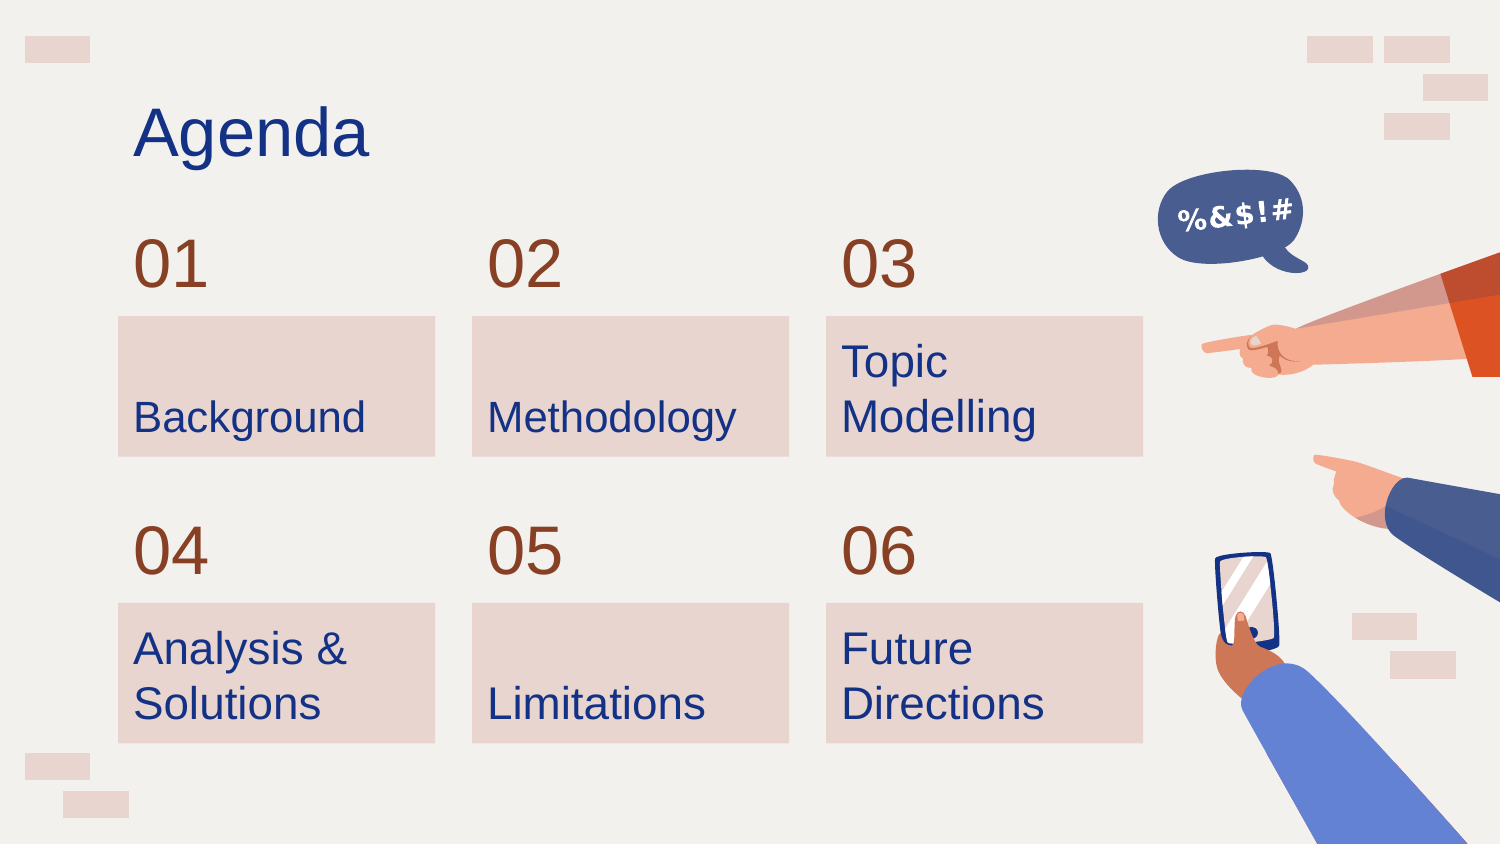

# Agenda

01
02
03
Background
Methodology
Topic Modelling
04
05
06
Analysis & Solutions
Limitations
Future Directions